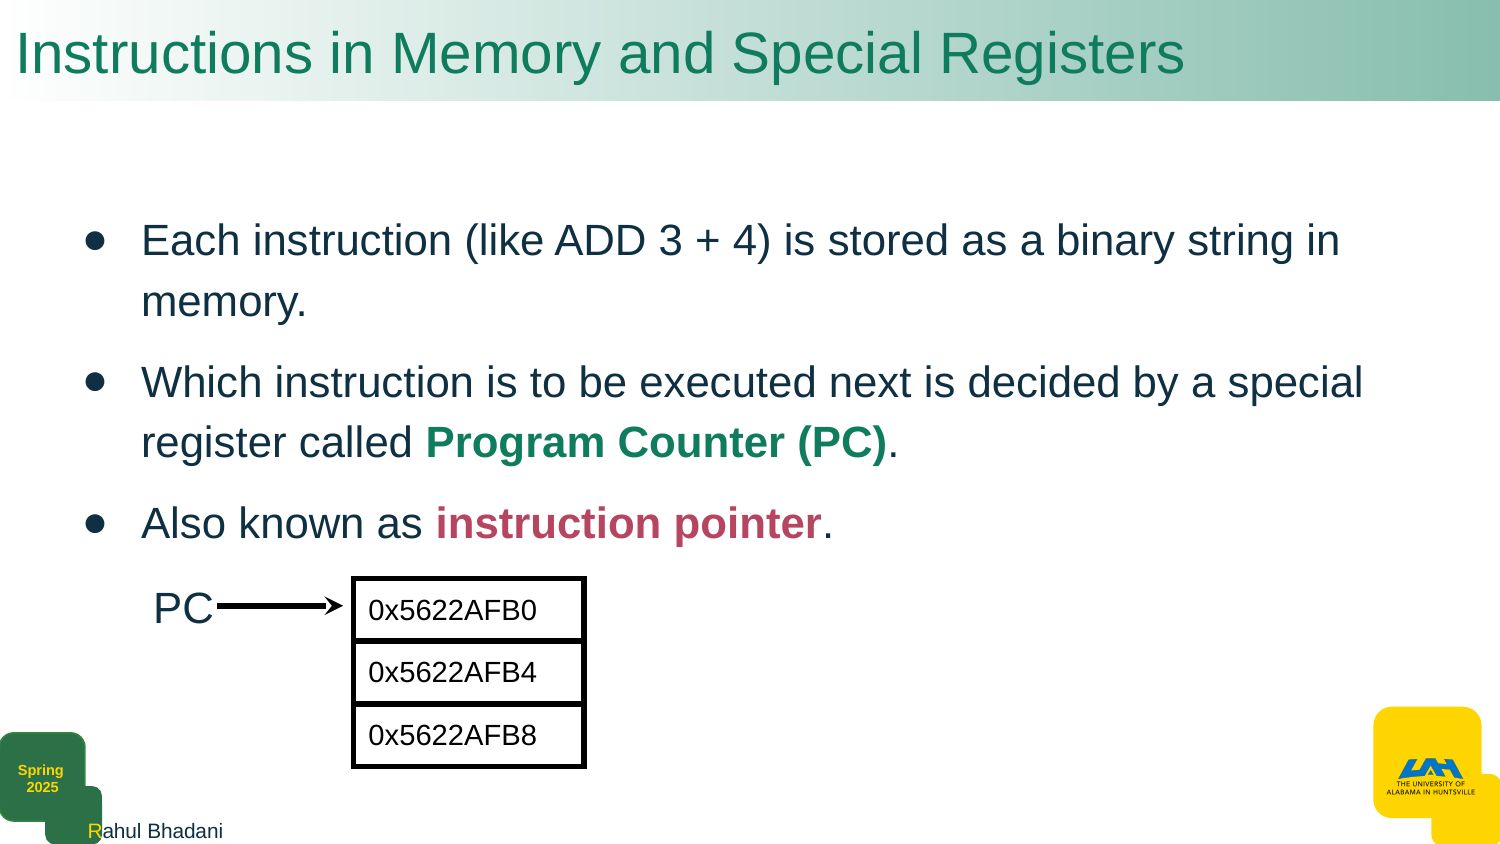

# Instructions in Memory and Special Registers
Each instruction (like ADD 3 + 4) is stored as a binary string in memory.
Which instruction is to be executed next is decided by a special register called Program Counter (PC).
Also known as instruction pointer.
PC
| 0x5622AFB0 |
| --- |
| 0x5622AFB4 |
| 0x5622AFB8 |